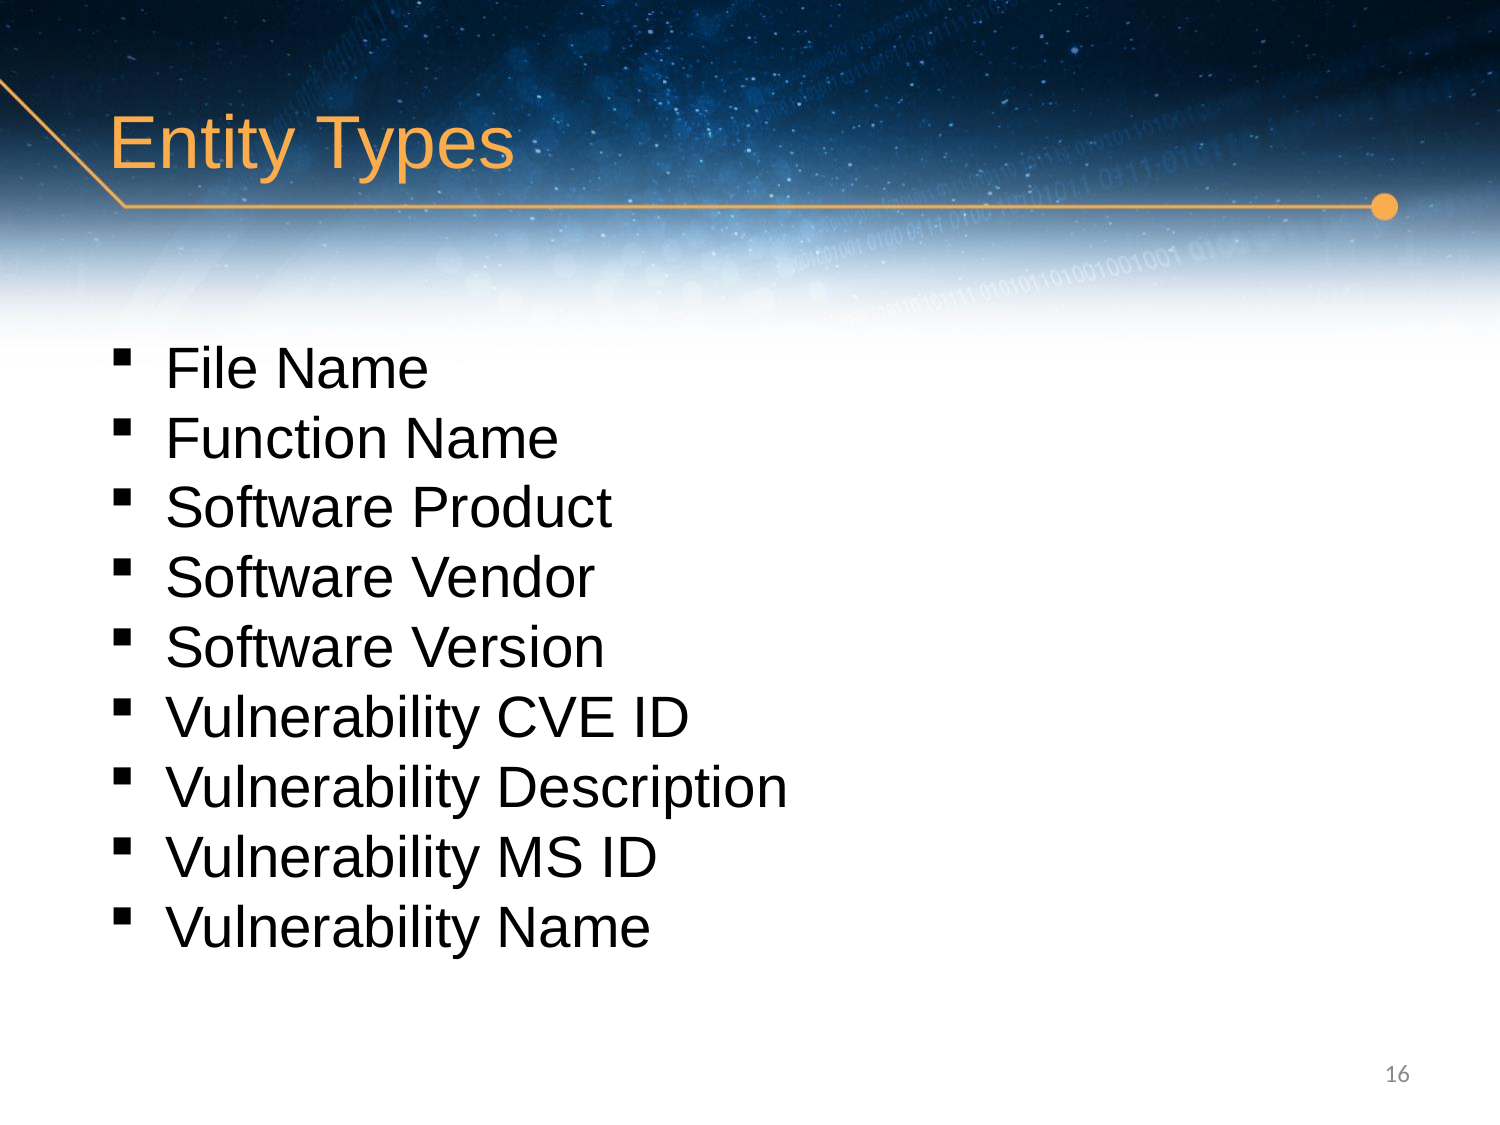

# Entity Types

File Name
Function Name
Software Product
Software Vendor
Software Version
Vulnerability CVE ID
Vulnerability Description
Vulnerability MS ID
Vulnerability Name
16